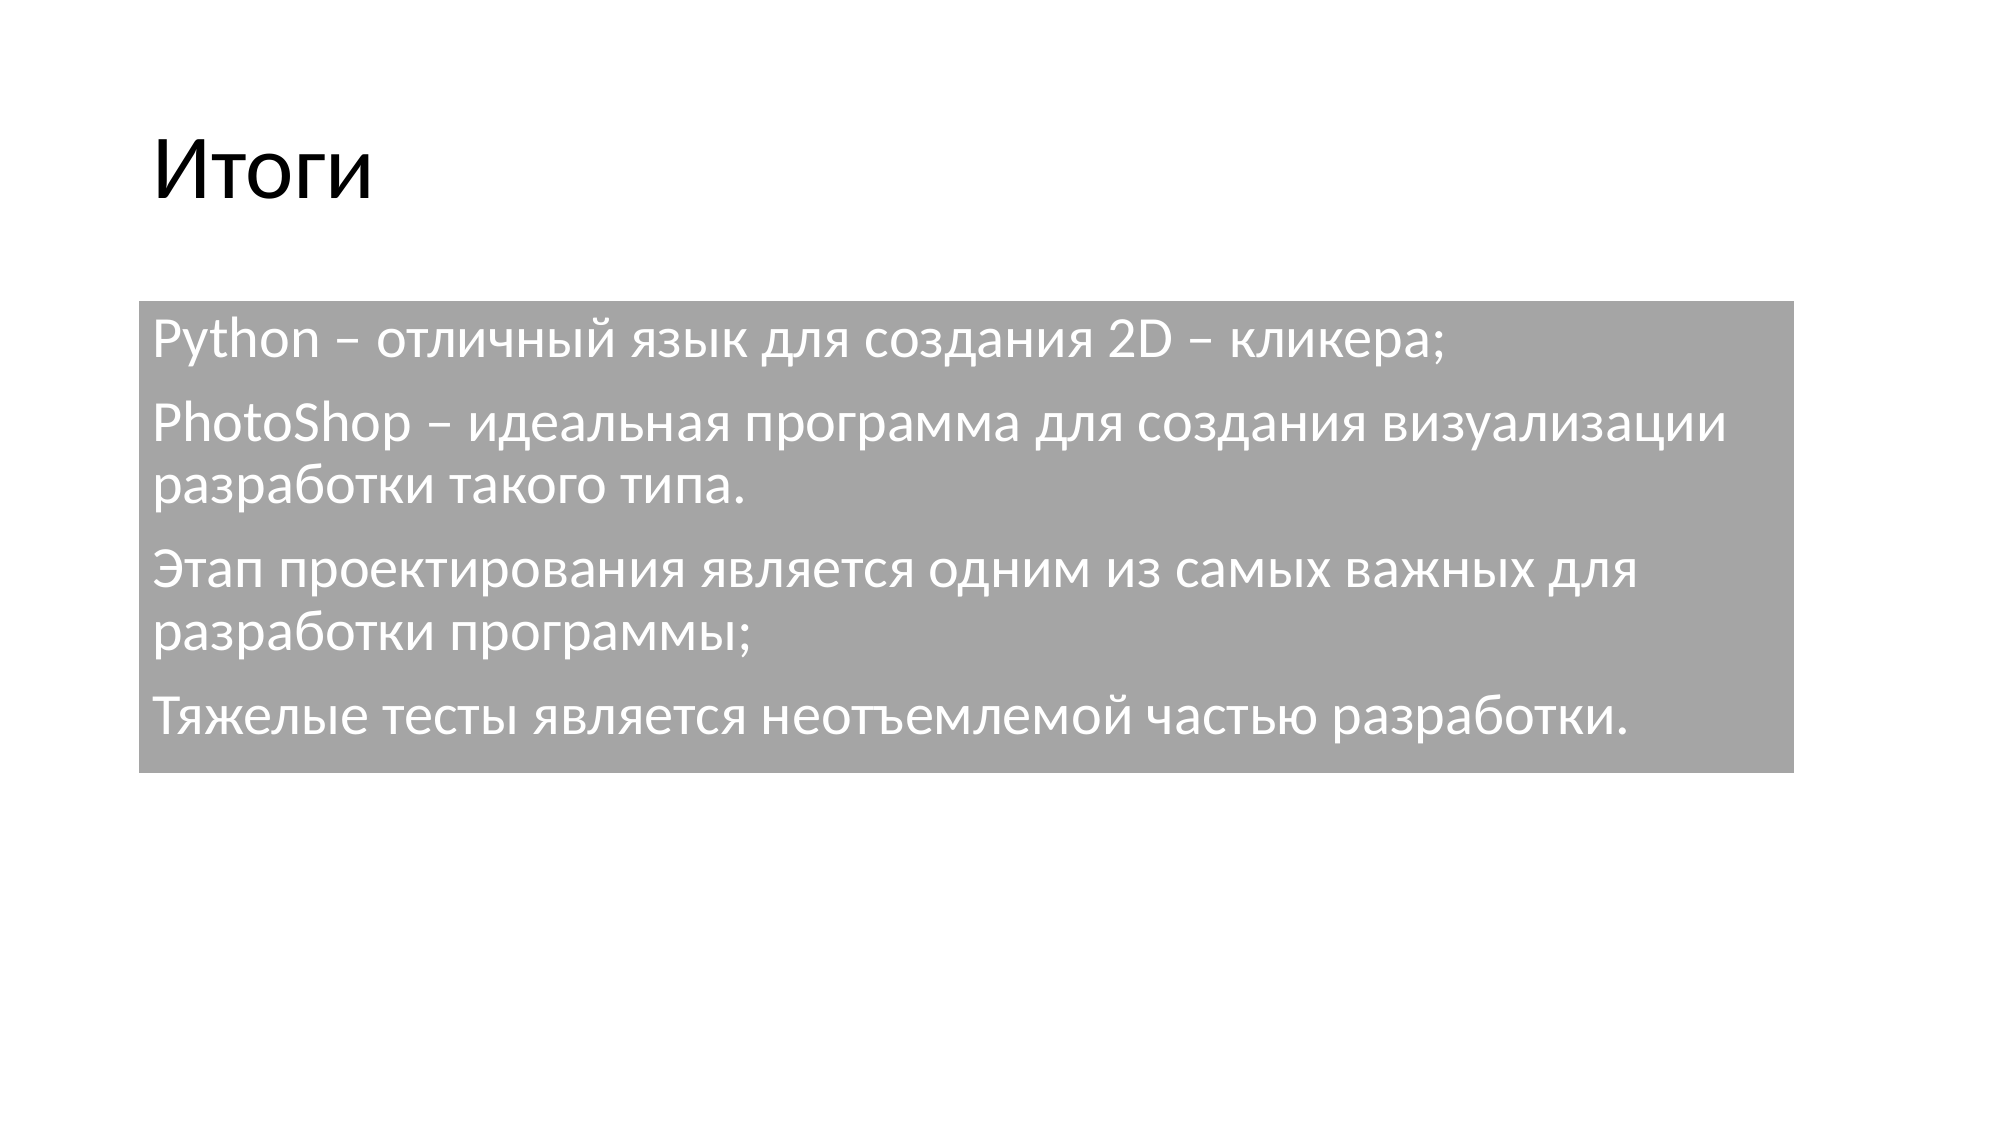

# Итоги
Python – отличный язык для создания 2D – кликера;
PhotoShop – идеальная программа для создания визуализации разработки такого типа.
Этап проектирования является одним из самых важных для разработки программы;
Тяжелые тесты является неотъемлемой частью разработки.